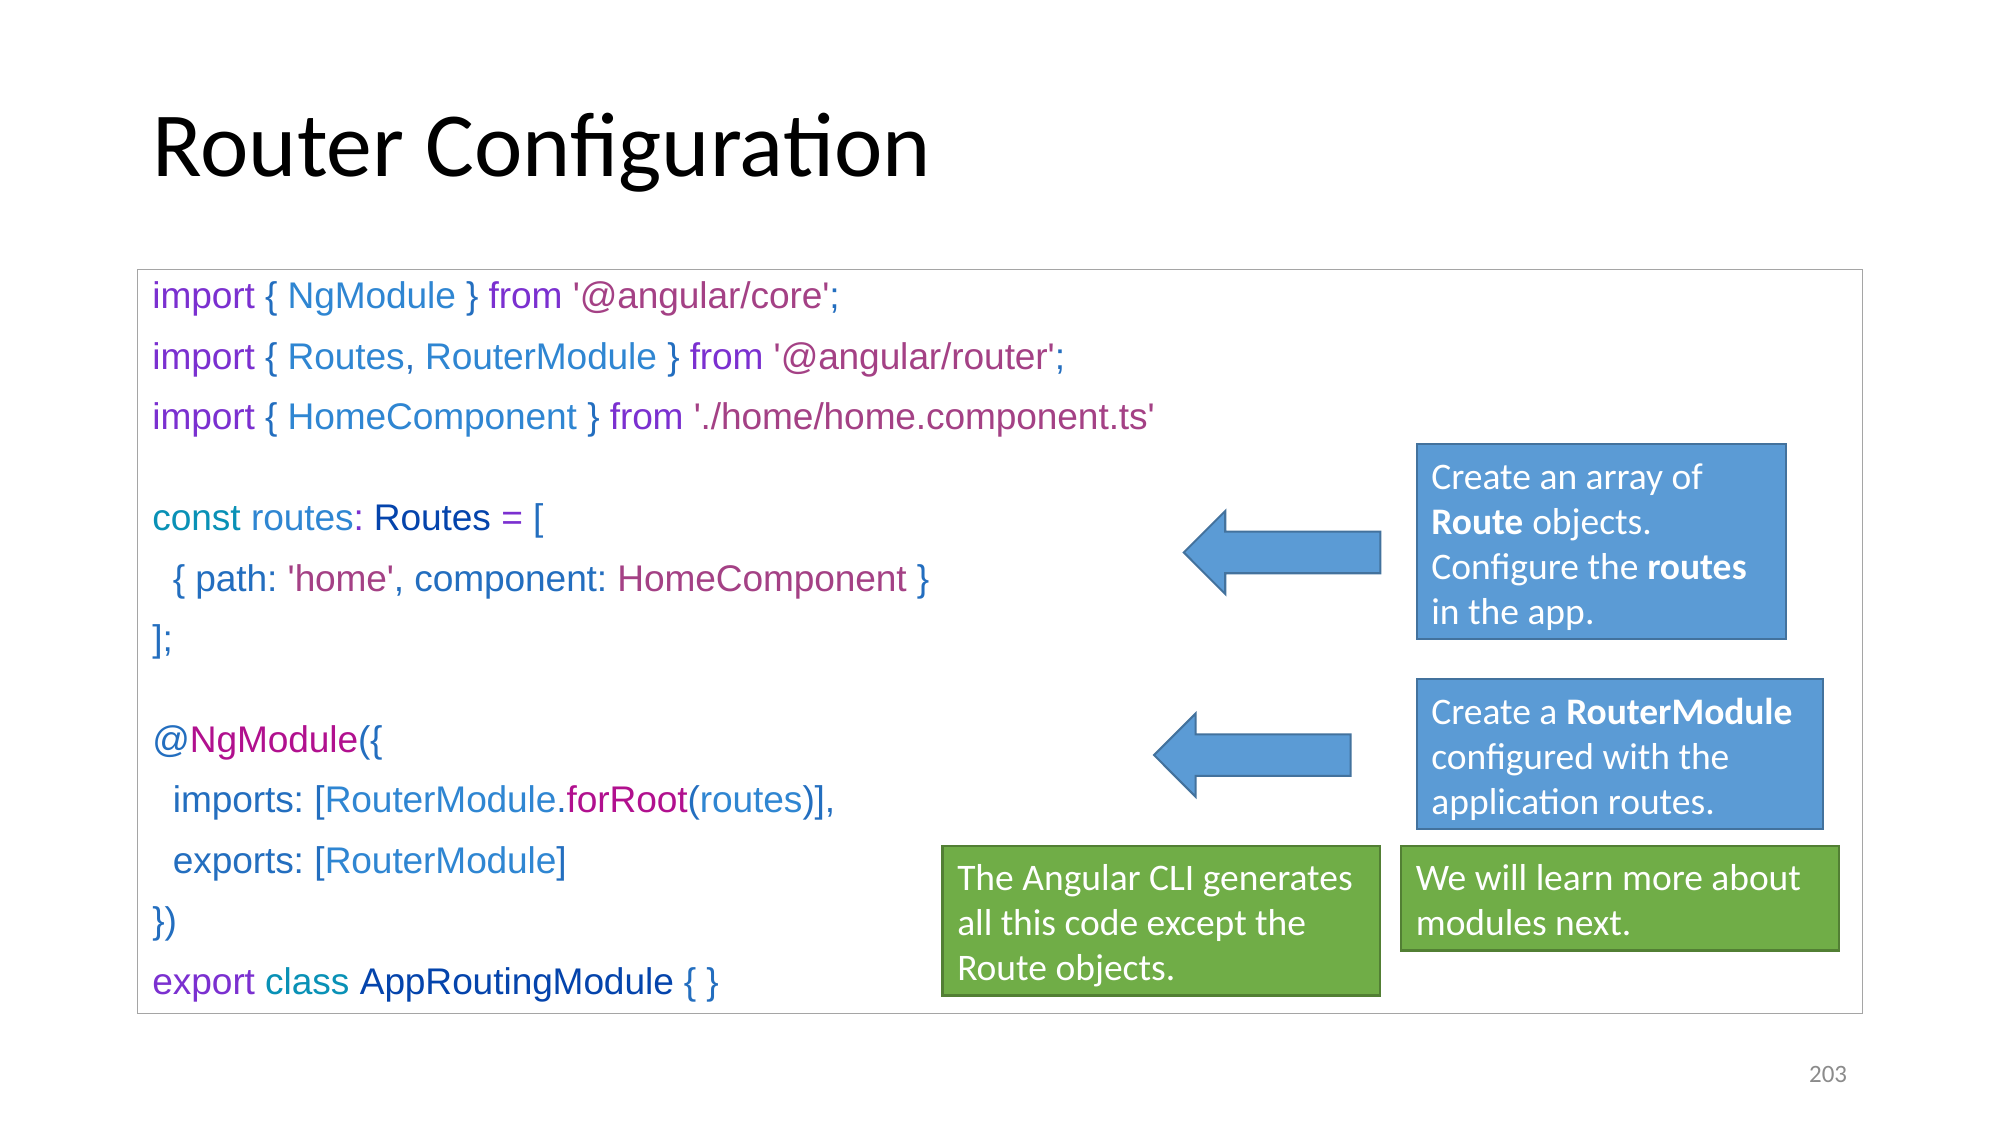

# Router Configuration
import { NgModule } from '@angular/core';
import { Routes, RouterModule } from '@angular/router';
import { HomeComponent } from './home/home.component.ts'
const routes: Routes = [
  { path: 'home', component: HomeComponent }
];
@NgModule({
  imports: [RouterModule.forRoot(routes)],
  exports: [RouterModule]
})
export class AppRoutingModule { }

Create an array of Route objects.
Configure the routes in the app.

Create a RouterModule configured with the application routes.

The Angular CLI generates all this code except the Route objects.
We will learn more about modules next.
203